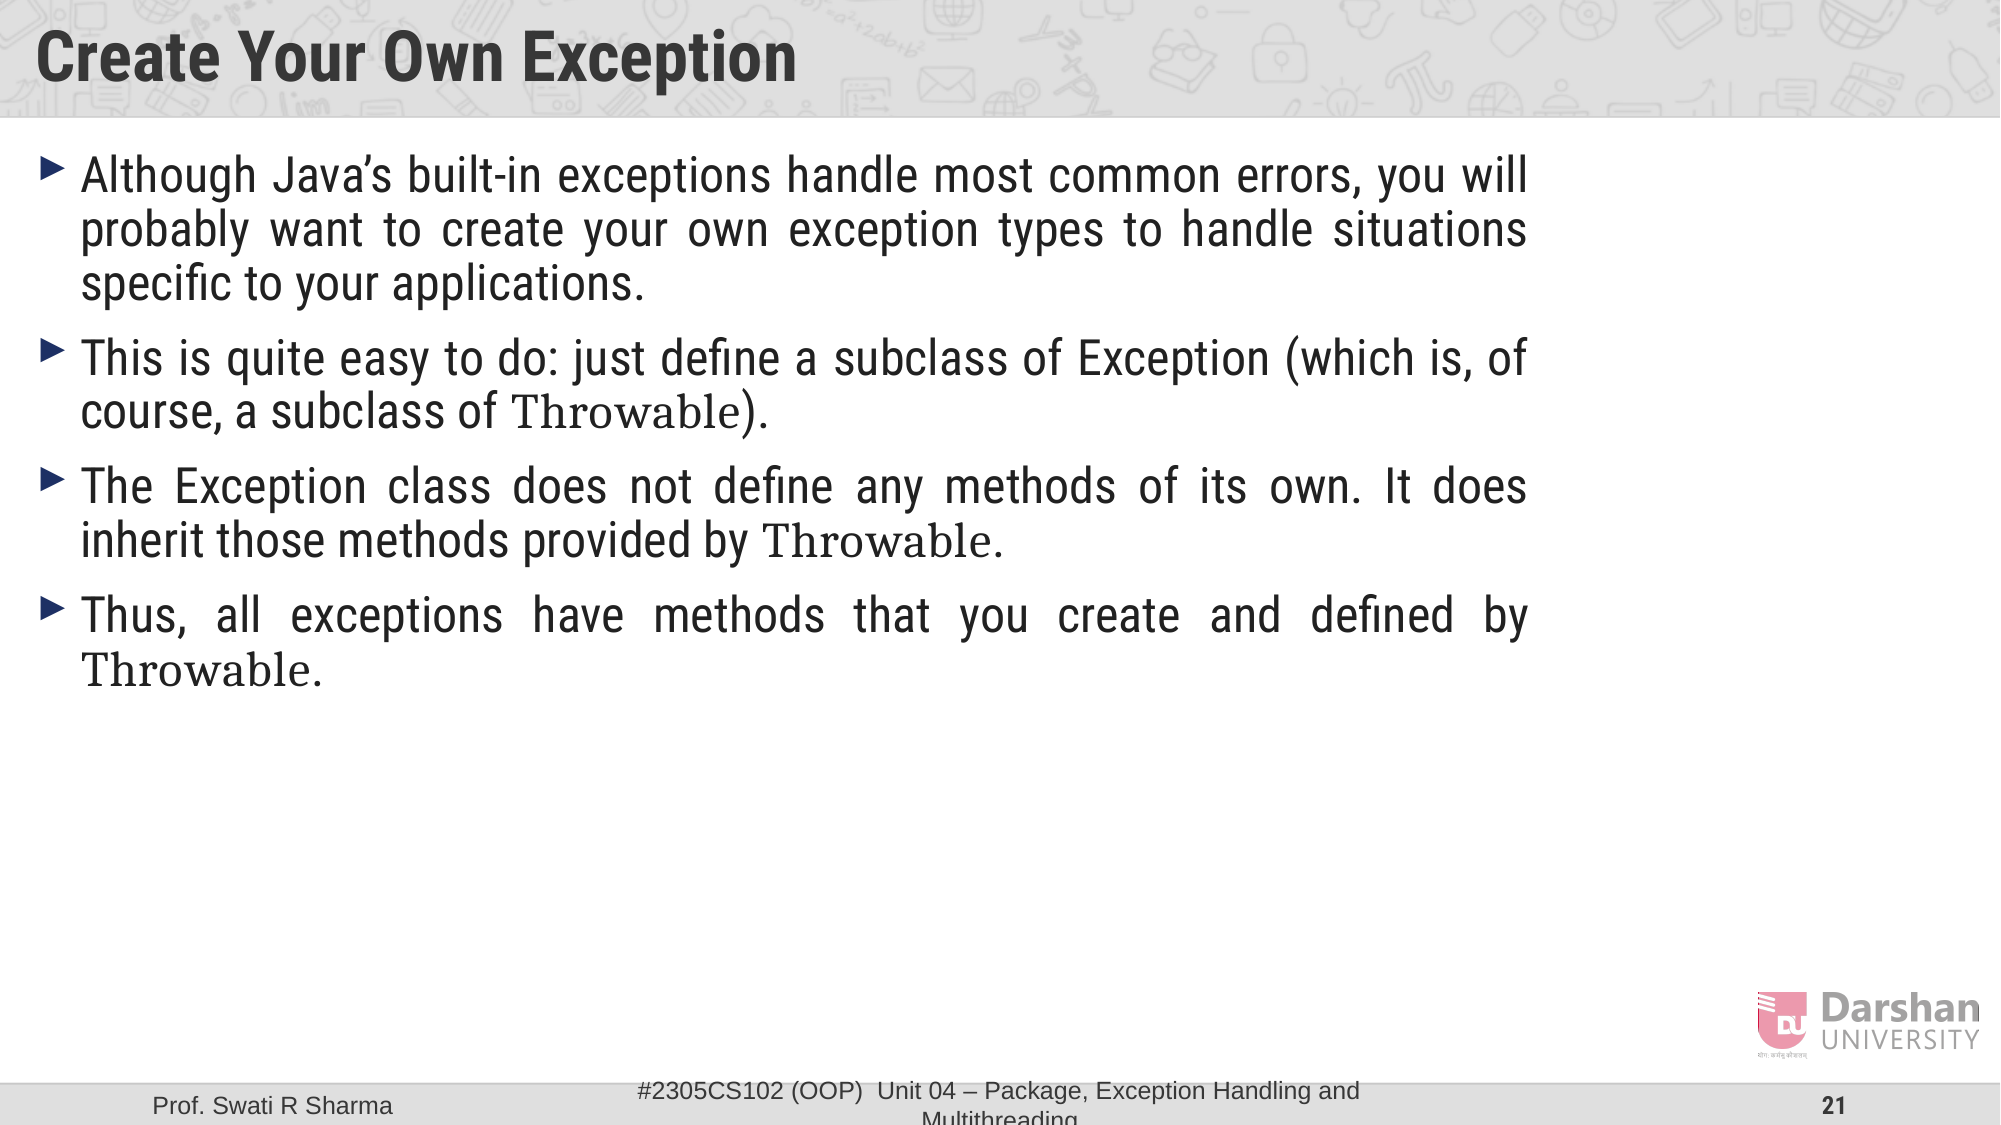

# Create Your Own Exception
Although Java’s built-in exceptions handle most common errors, you will probably want to create your own exception types to handle situations specific to your applications.
This is quite easy to do: just define a subclass of Exception (which is, of course, a subclass of Throwable).
The Exception class does not define any methods of its own. It does inherit those methods provided by Throwable.
Thus, all exceptions have methods that you create and defined by Throwable.